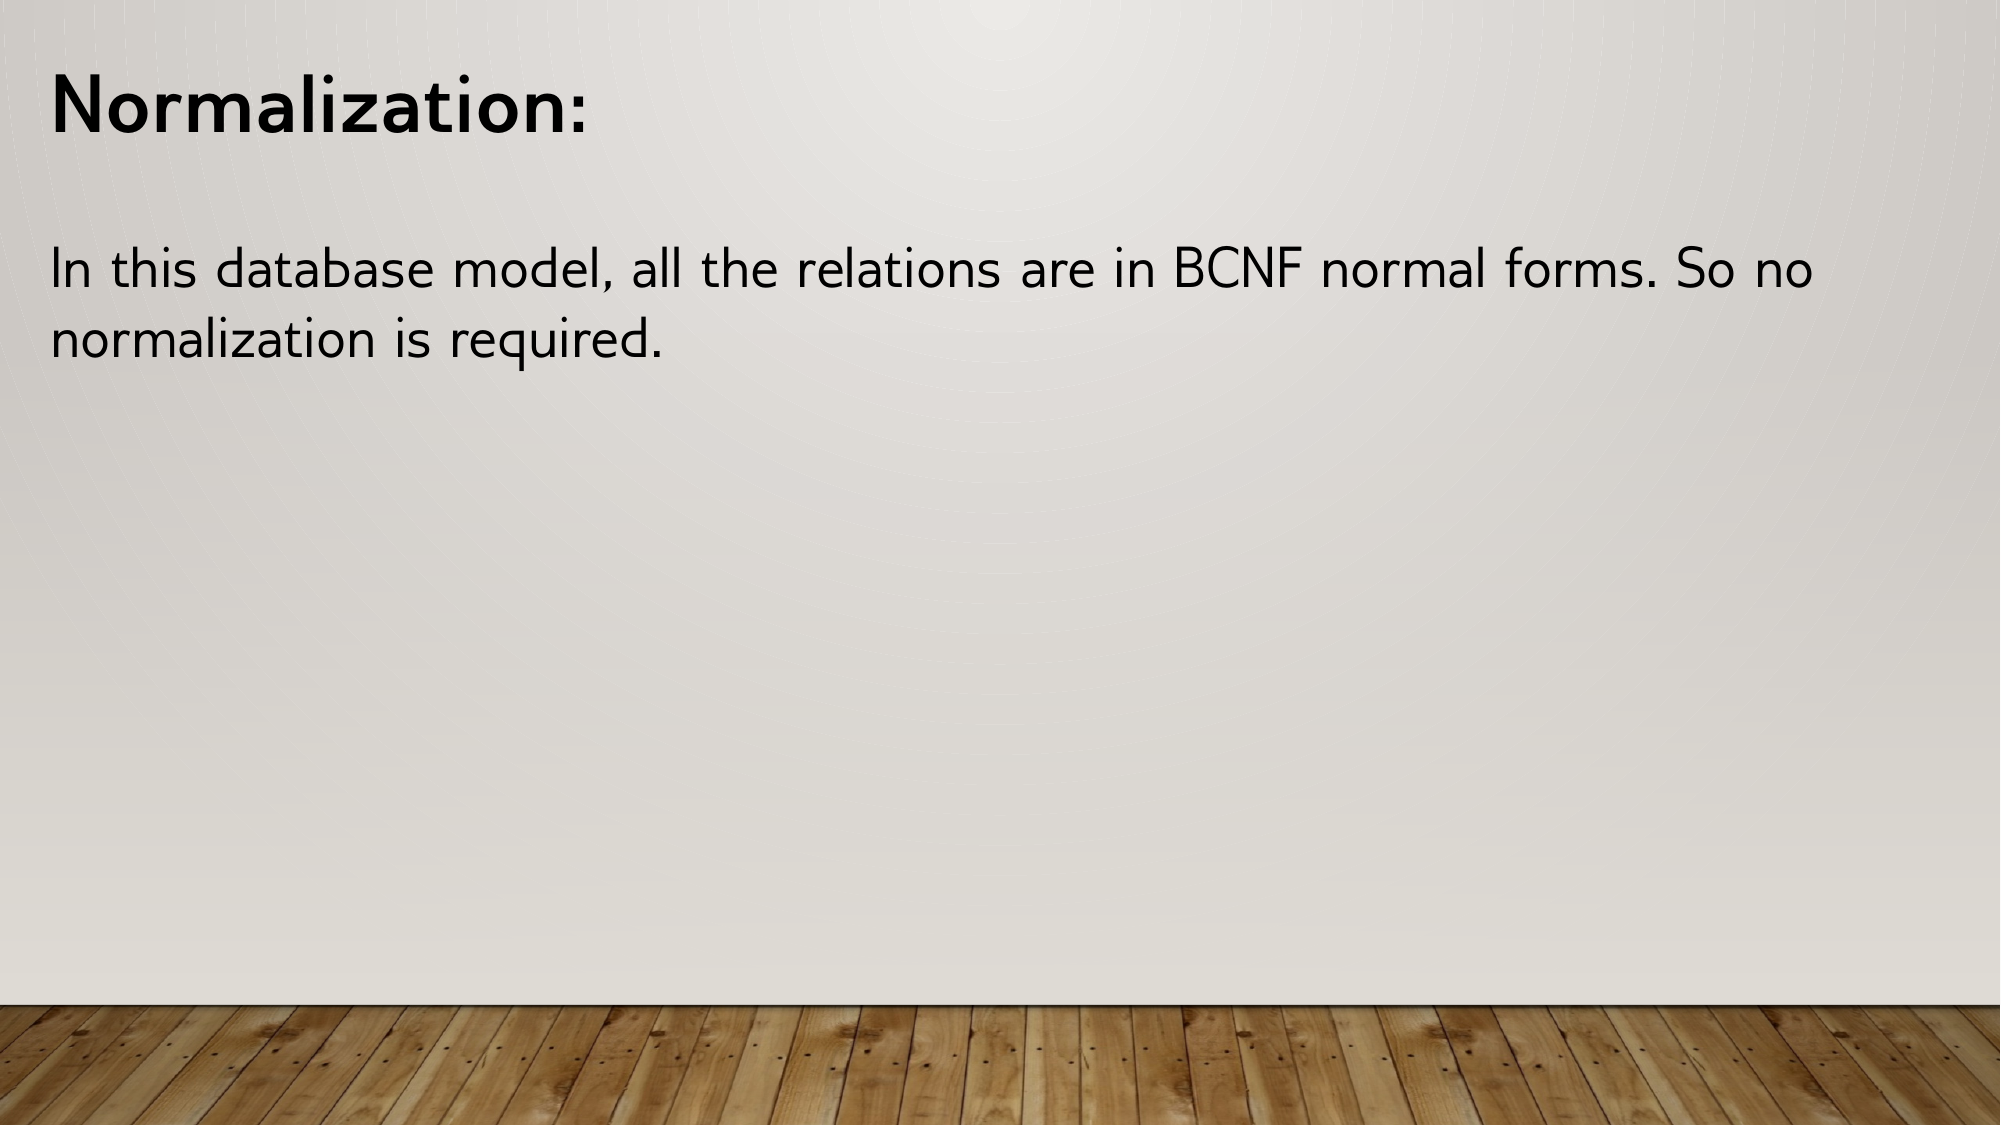

Normalization:

In this database model, all the relations are in BCNF normal forms. So no normalization is required.